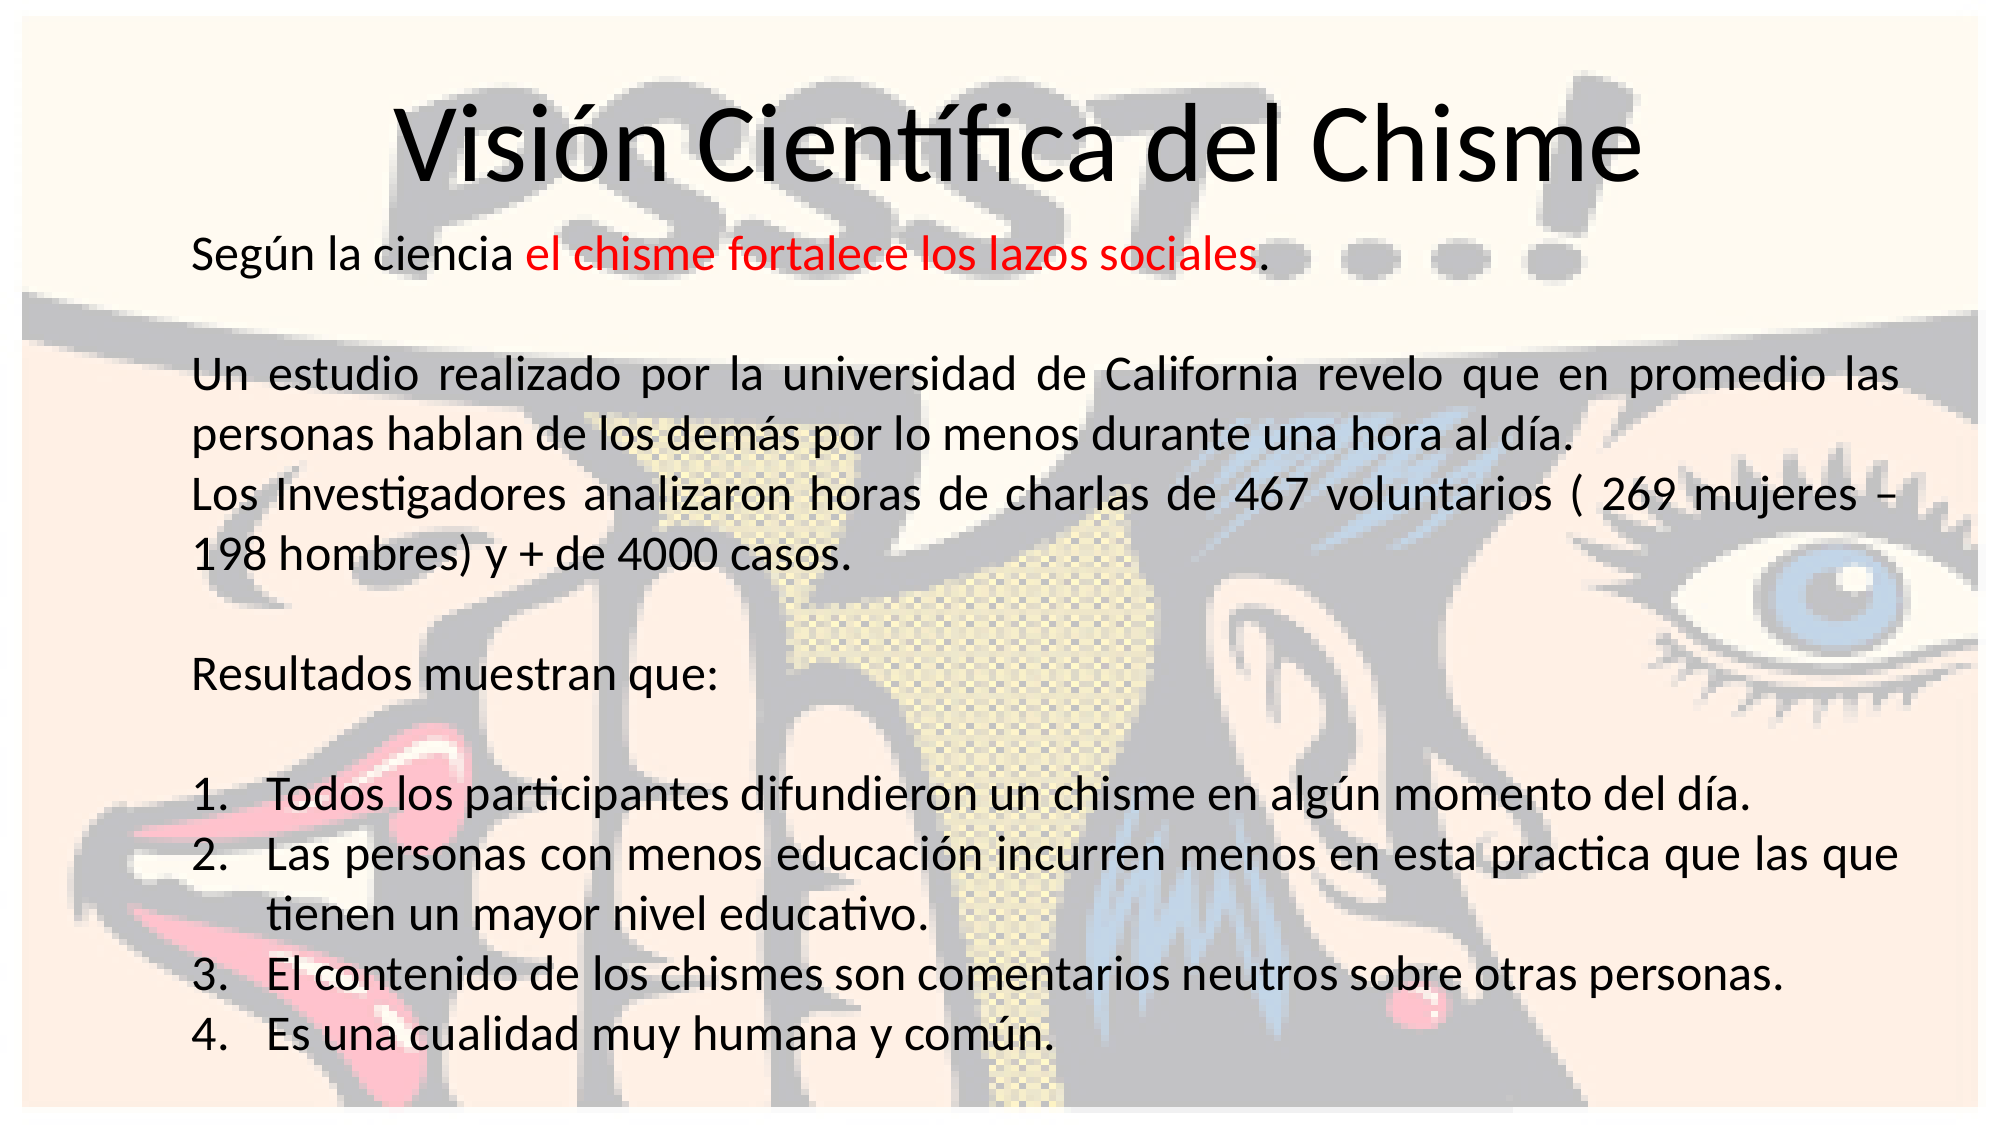

Visión Científica del Chisme
Según la ciencia el chisme fortalece los lazos sociales.

Un estudio realizado por la universidad de California revelo que en promedio las personas hablan de los demás por lo menos durante una hora al día.
Los Investigadores analizaron horas de charlas de 467 voluntarios ( 269 mujeres – 198 hombres) y + de 4000 casos.

Resultados muestran que:

Todos los participantes difundieron un chisme en algún momento del día.
Las personas con menos educación incurren menos en esta practica que las que tienen un mayor nivel educativo.
El contenido de los chismes son comentarios neutros sobre otras personas.
Es una cualidad muy humana y común.